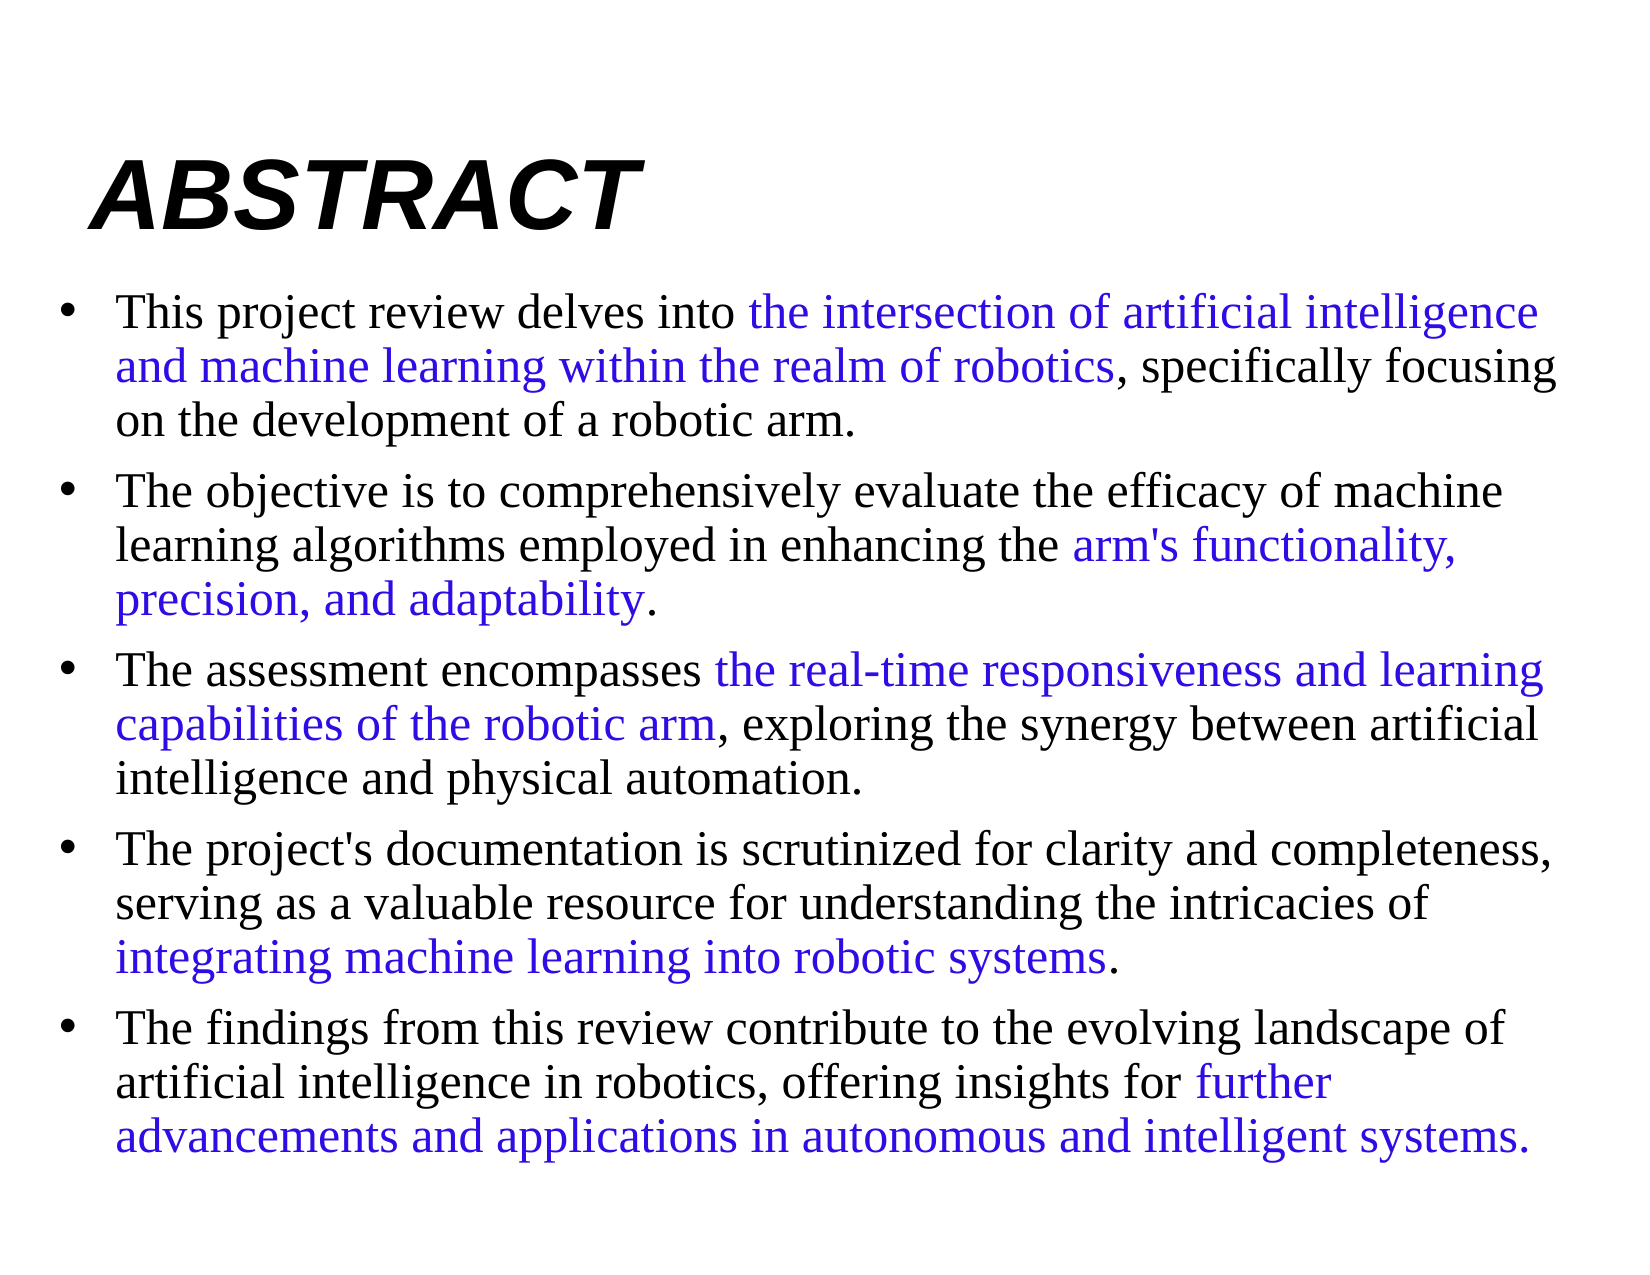

# ABSTRACT
This project review delves into the intersection of artificial intelligence and machine learning within the realm of robotics, specifically focusing on the development of a robotic arm.
The objective is to comprehensively evaluate the efficacy of machine learning algorithms employed in enhancing the arm's functionality, precision, and adaptability.
The assessment encompasses the real-time responsiveness and learning capabilities of the robotic arm, exploring the synergy between artificial intelligence and physical automation.
The project's documentation is scrutinized for clarity and completeness, serving as a valuable resource for understanding the intricacies of integrating machine learning into robotic systems.
The findings from this review contribute to the evolving landscape of artificial intelligence in robotics, offering insights for further advancements and applications in autonomous and intelligent systems.